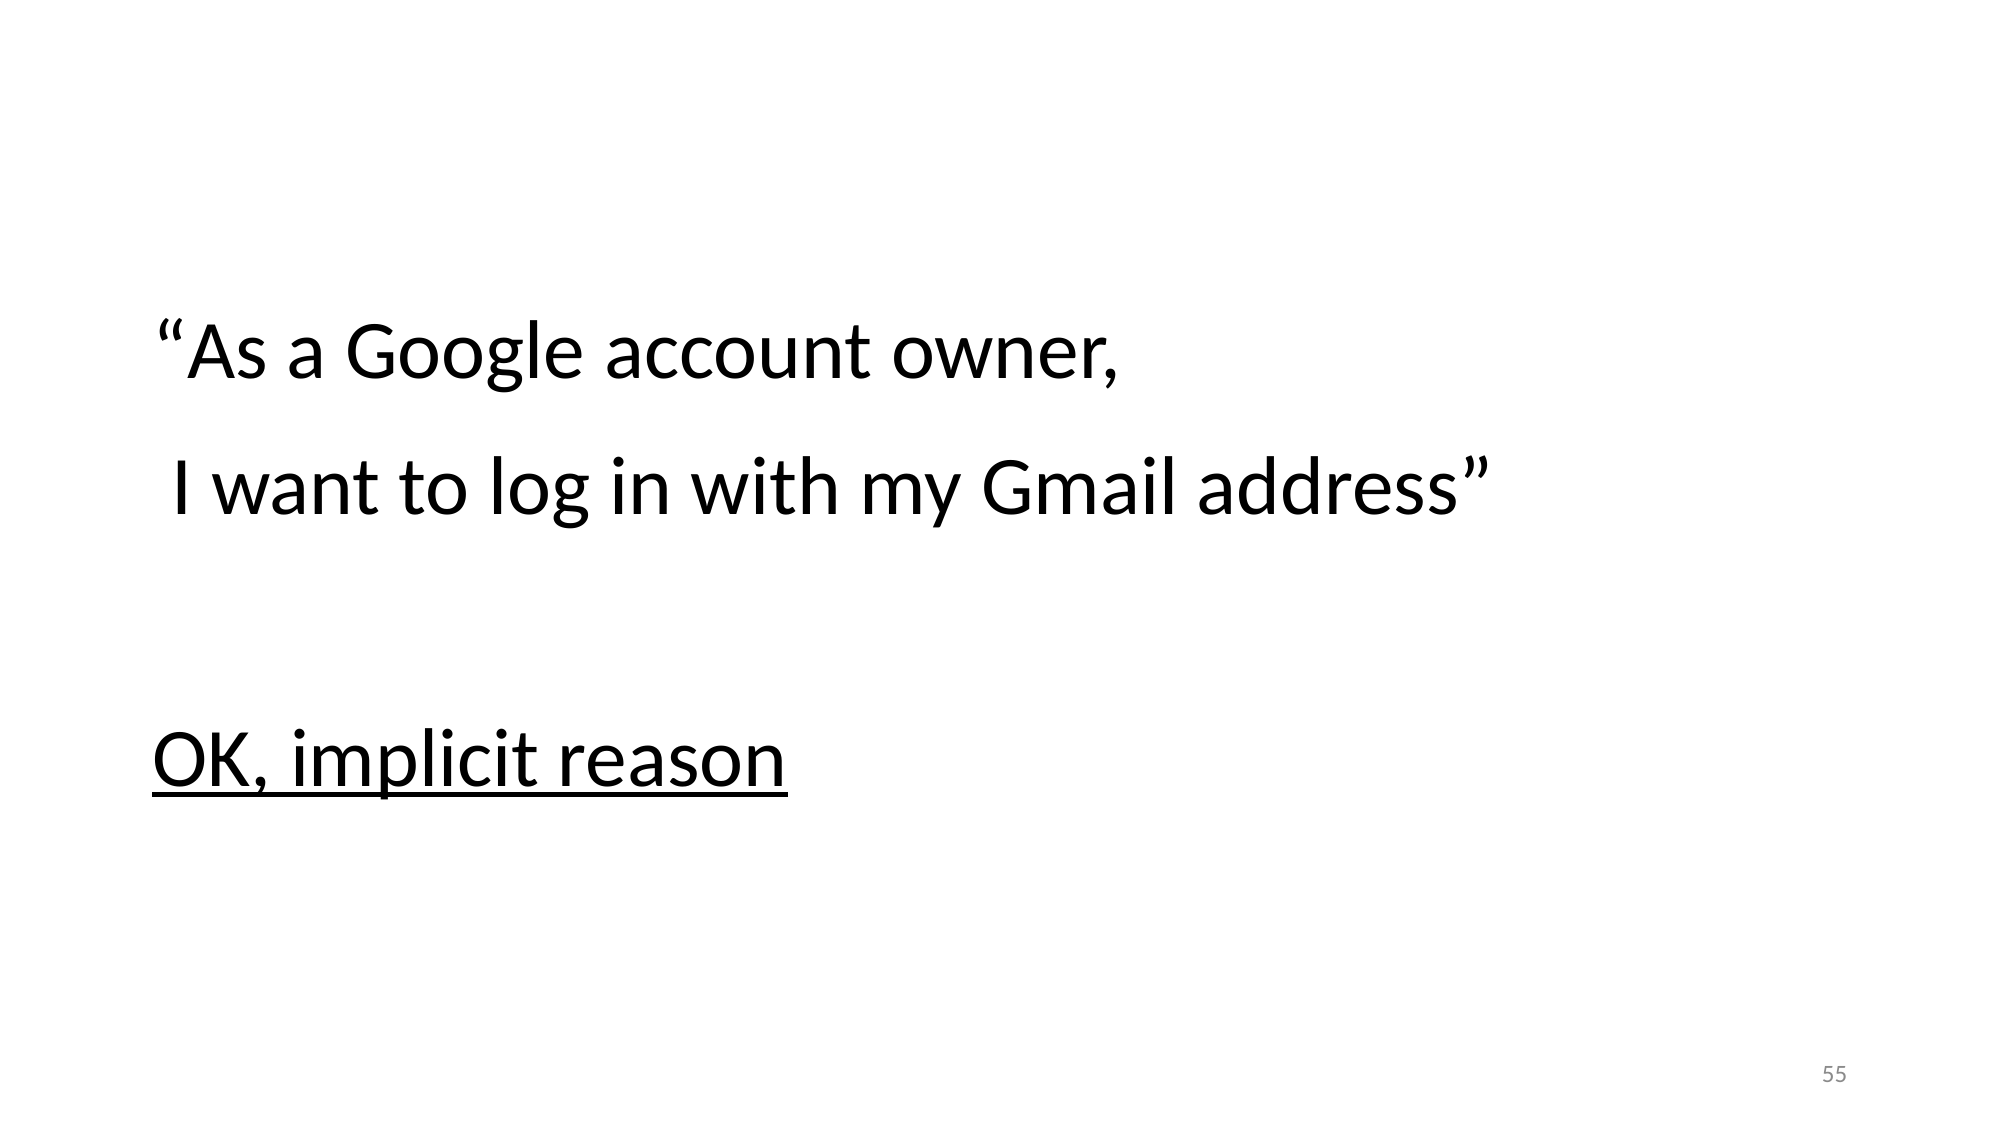

“As a Google account owner,
 I want to log in with my Gmail address”

OK, implicit reason
55